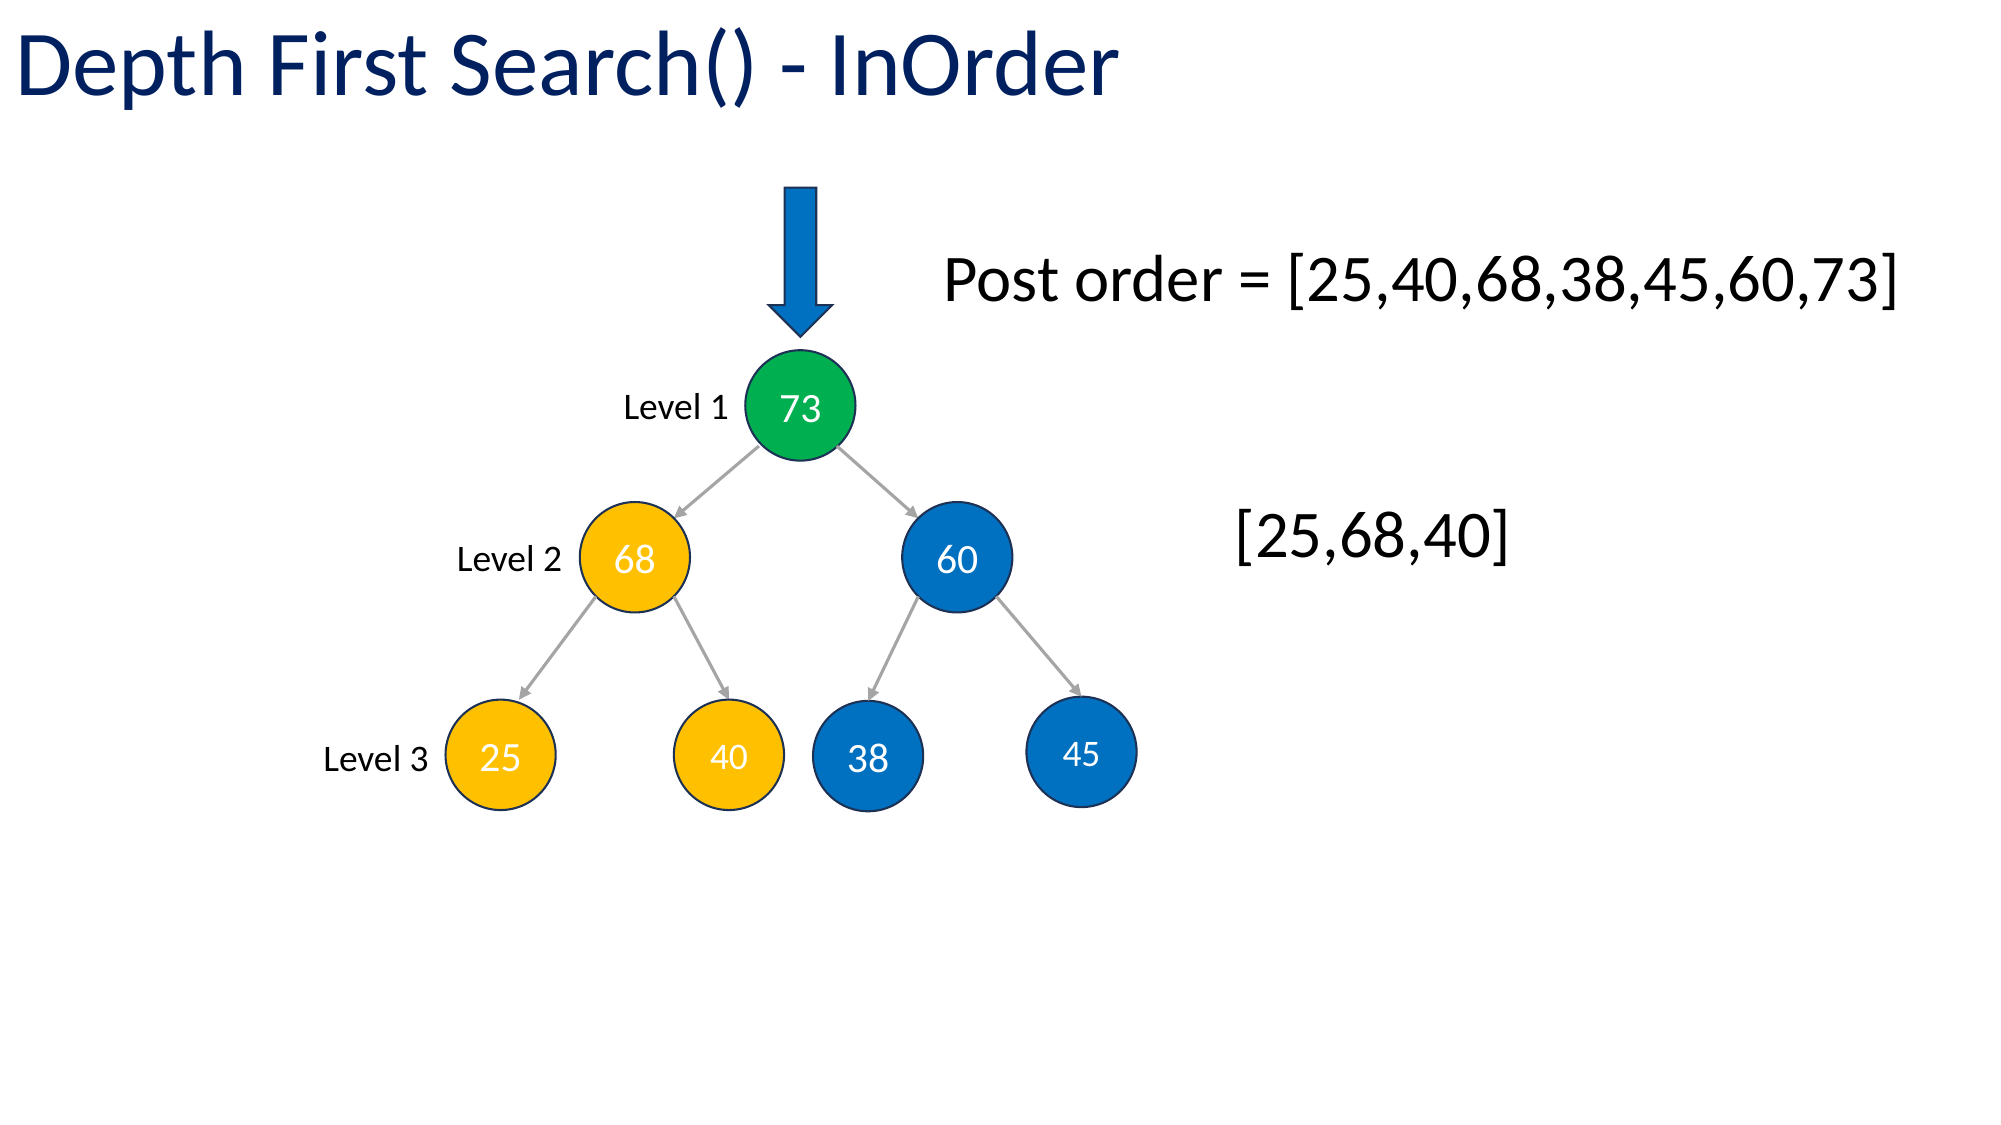

# Depth First Search() - InOrder
Post order = [25,40,68,38,45,60,73]

73
Level 1
[25,68,40]
68
60
Level 2
45
25
40
38
Level 3